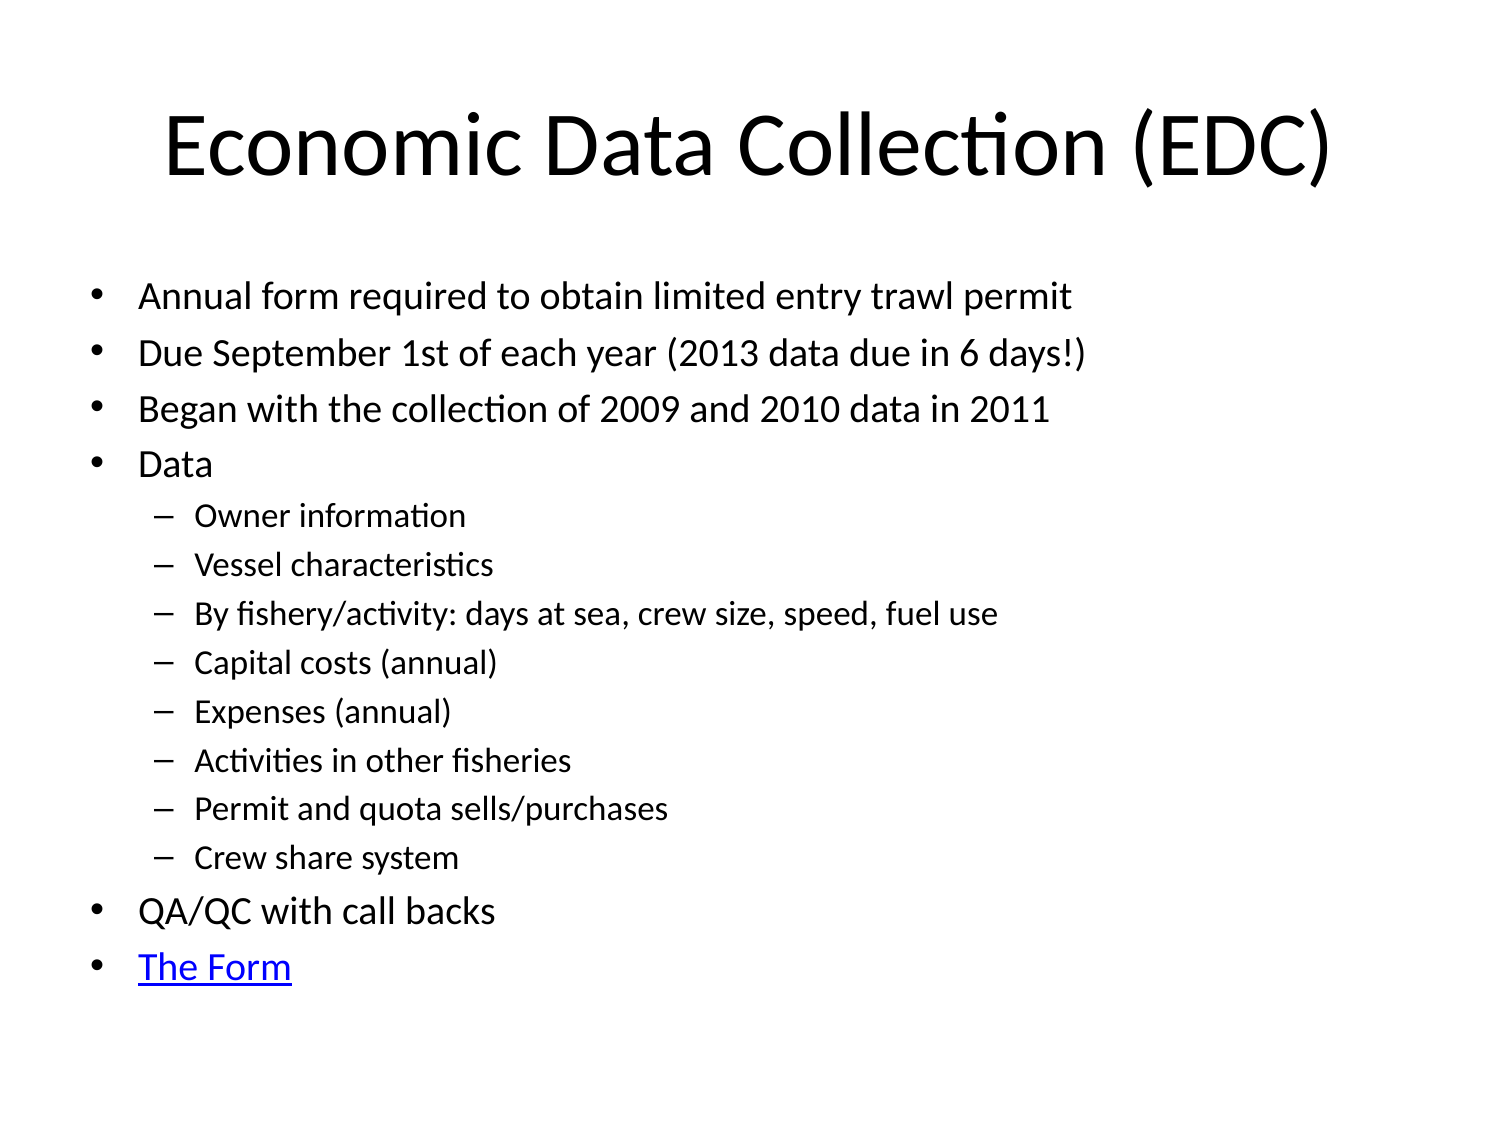

# Economic Data Collection (EDC)
Annual form required to obtain limited entry trawl permit
Due September 1st of each year (2013 data due in 6 days!)
Began with the collection of 2009 and 2010 data in 2011
Data
Owner information
Vessel characteristics
By fishery/activity: days at sea, crew size, speed, fuel use
Capital costs (annual)
Expenses (annual)
Activities in other fisheries
Permit and quota sells/purchases
Crew share system
QA/QC with call backs
The Form